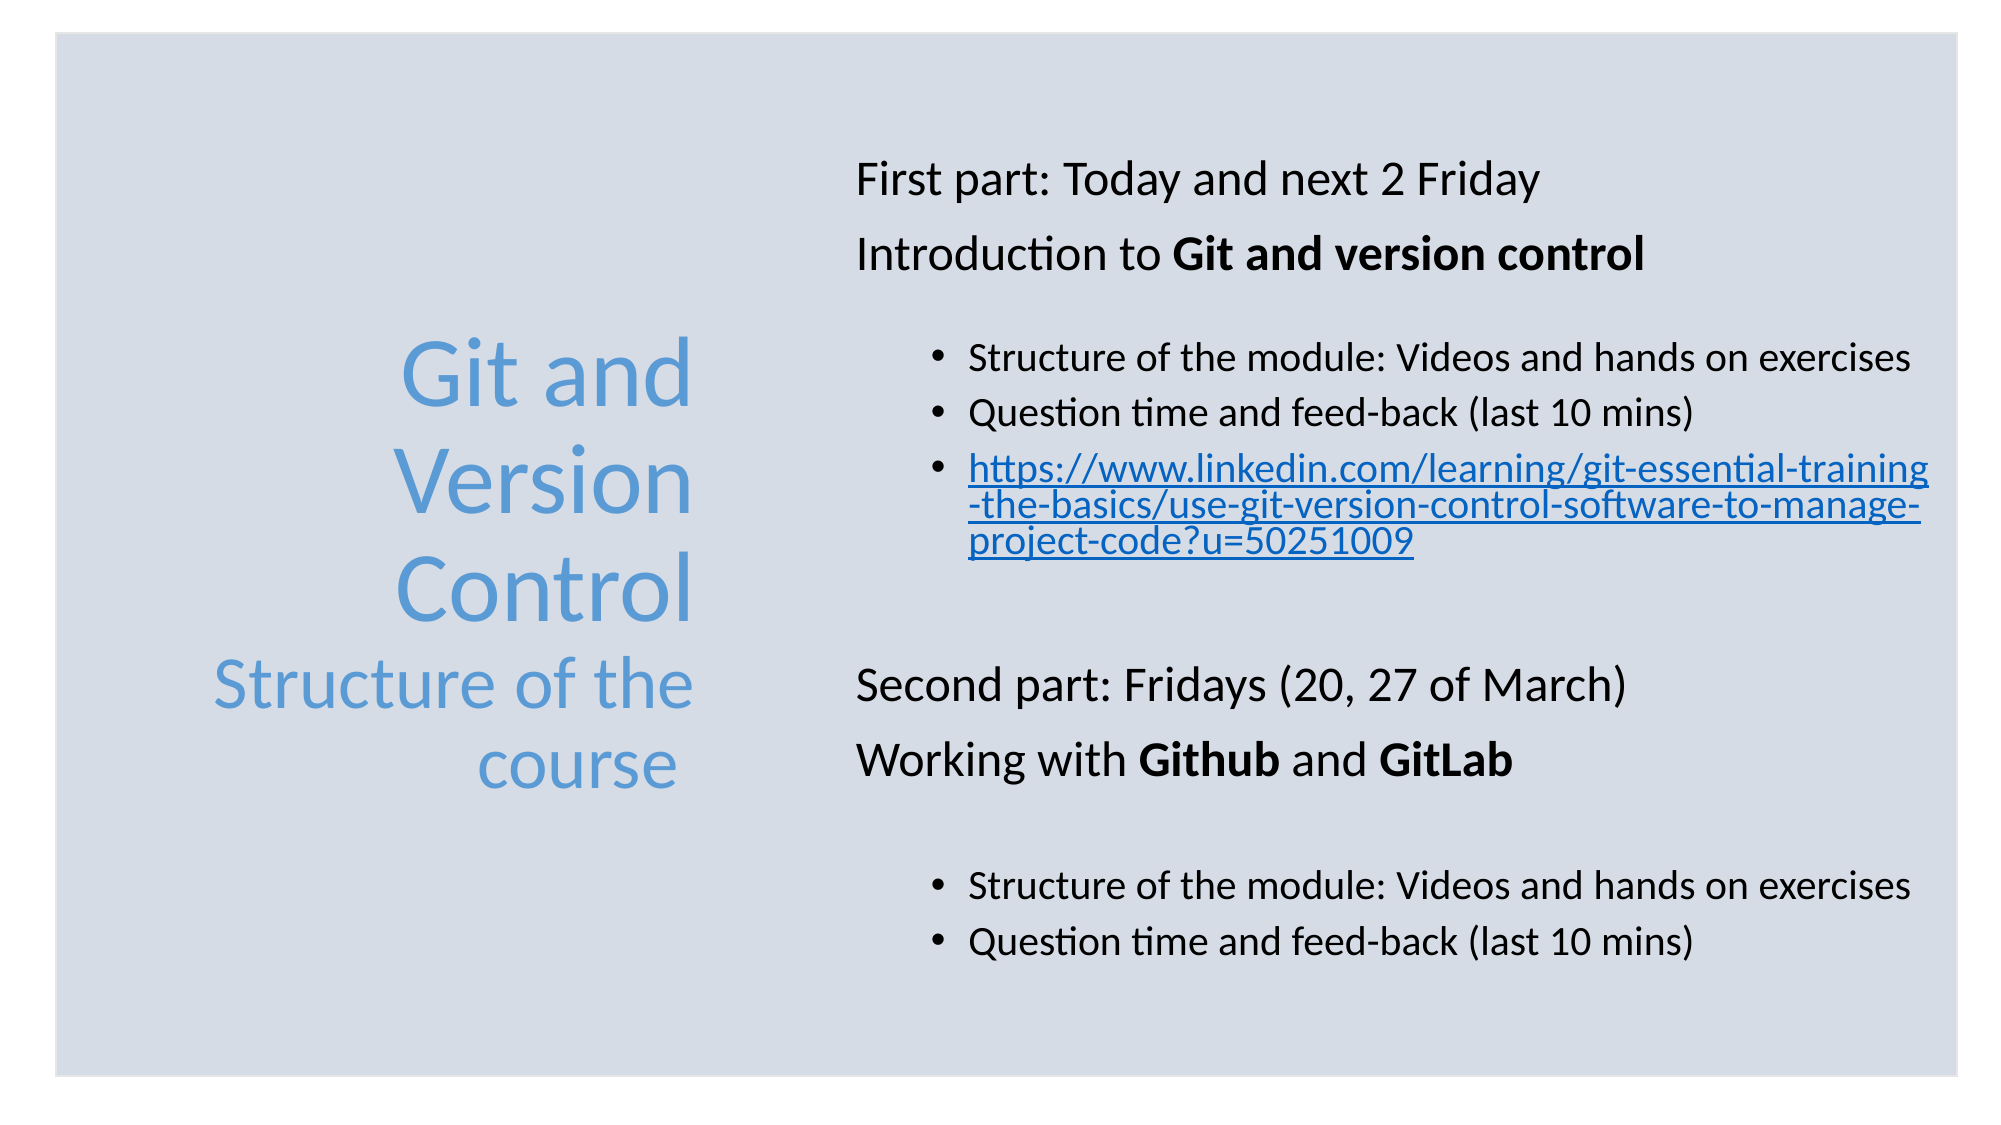

First part: Today and next 2 Friday
Introduction to Git and version control

Structure of the module: Videos and hands on exercises
Question time and feed-back (last 10 mins)
https://www.linkedin.com/learning/git-essential-training-the-basics/use-git-version-control-software-to-manage-project-code?u=50251009

Second part: Fridays (20, 27 of March)
Working with Github and GitLab

Structure of the module: Videos and hands on exercises
Question time and feed-back (last 10 mins)

# Git and Version Control Structure of the course